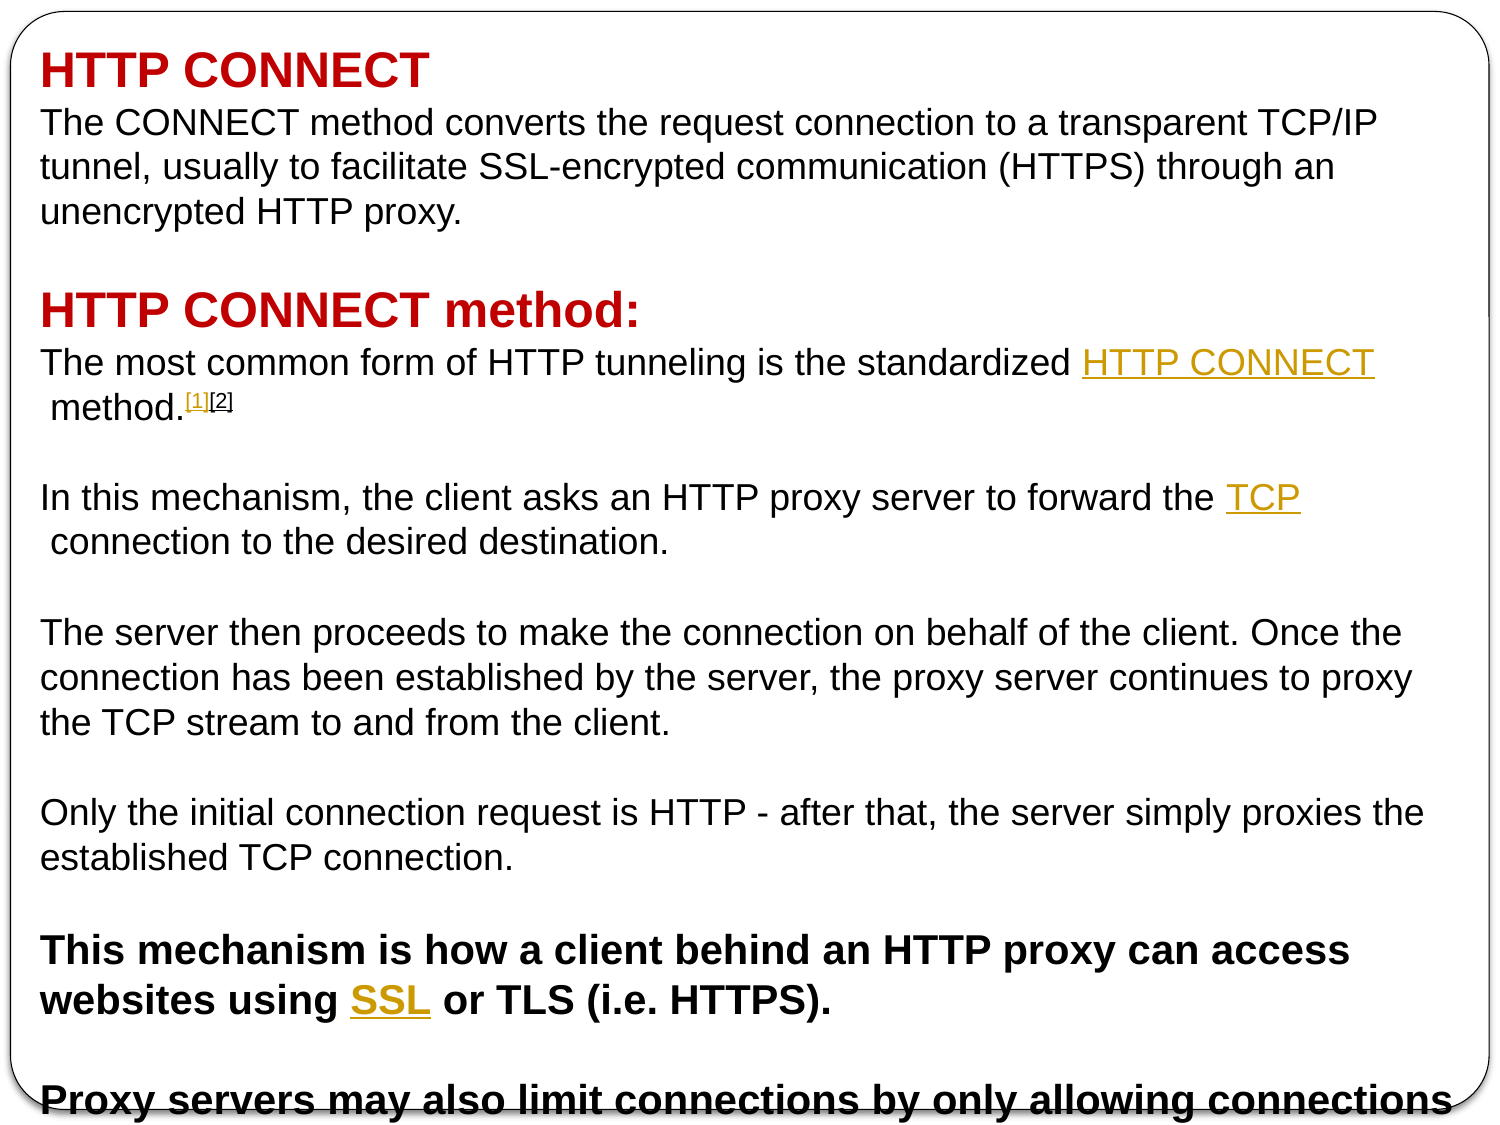

HTTP CONNECT
The CONNECT method converts the request connection to a transparent TCP/IP tunnel, usually to facilitate SSL-encrypted communication (HTTPS) through an unencrypted HTTP proxy.

HTTP CONNECT method:
The most common form of HTTP tunneling is the standardized HTTP CONNECT method.[1][2]

In this mechanism, the client asks an HTTP proxy server to forward the TCP connection to the desired destination.

The server then proceeds to make the connection on behalf of the client. Once the connection has been established by the server, the proxy server continues to proxy the TCP stream to and from the client.

Only the initial connection request is HTTP - after that, the server simply proxies the established TCP connection.

This mechanism is how a client behind an HTTP proxy can access websites using SSL or TLS (i.e. HTTPS).

Proxy servers may also limit connections by only allowing connections to the default HTTPS port 443, whitelisting hosts, or blocking traffic which doesn't appear to be SSL.